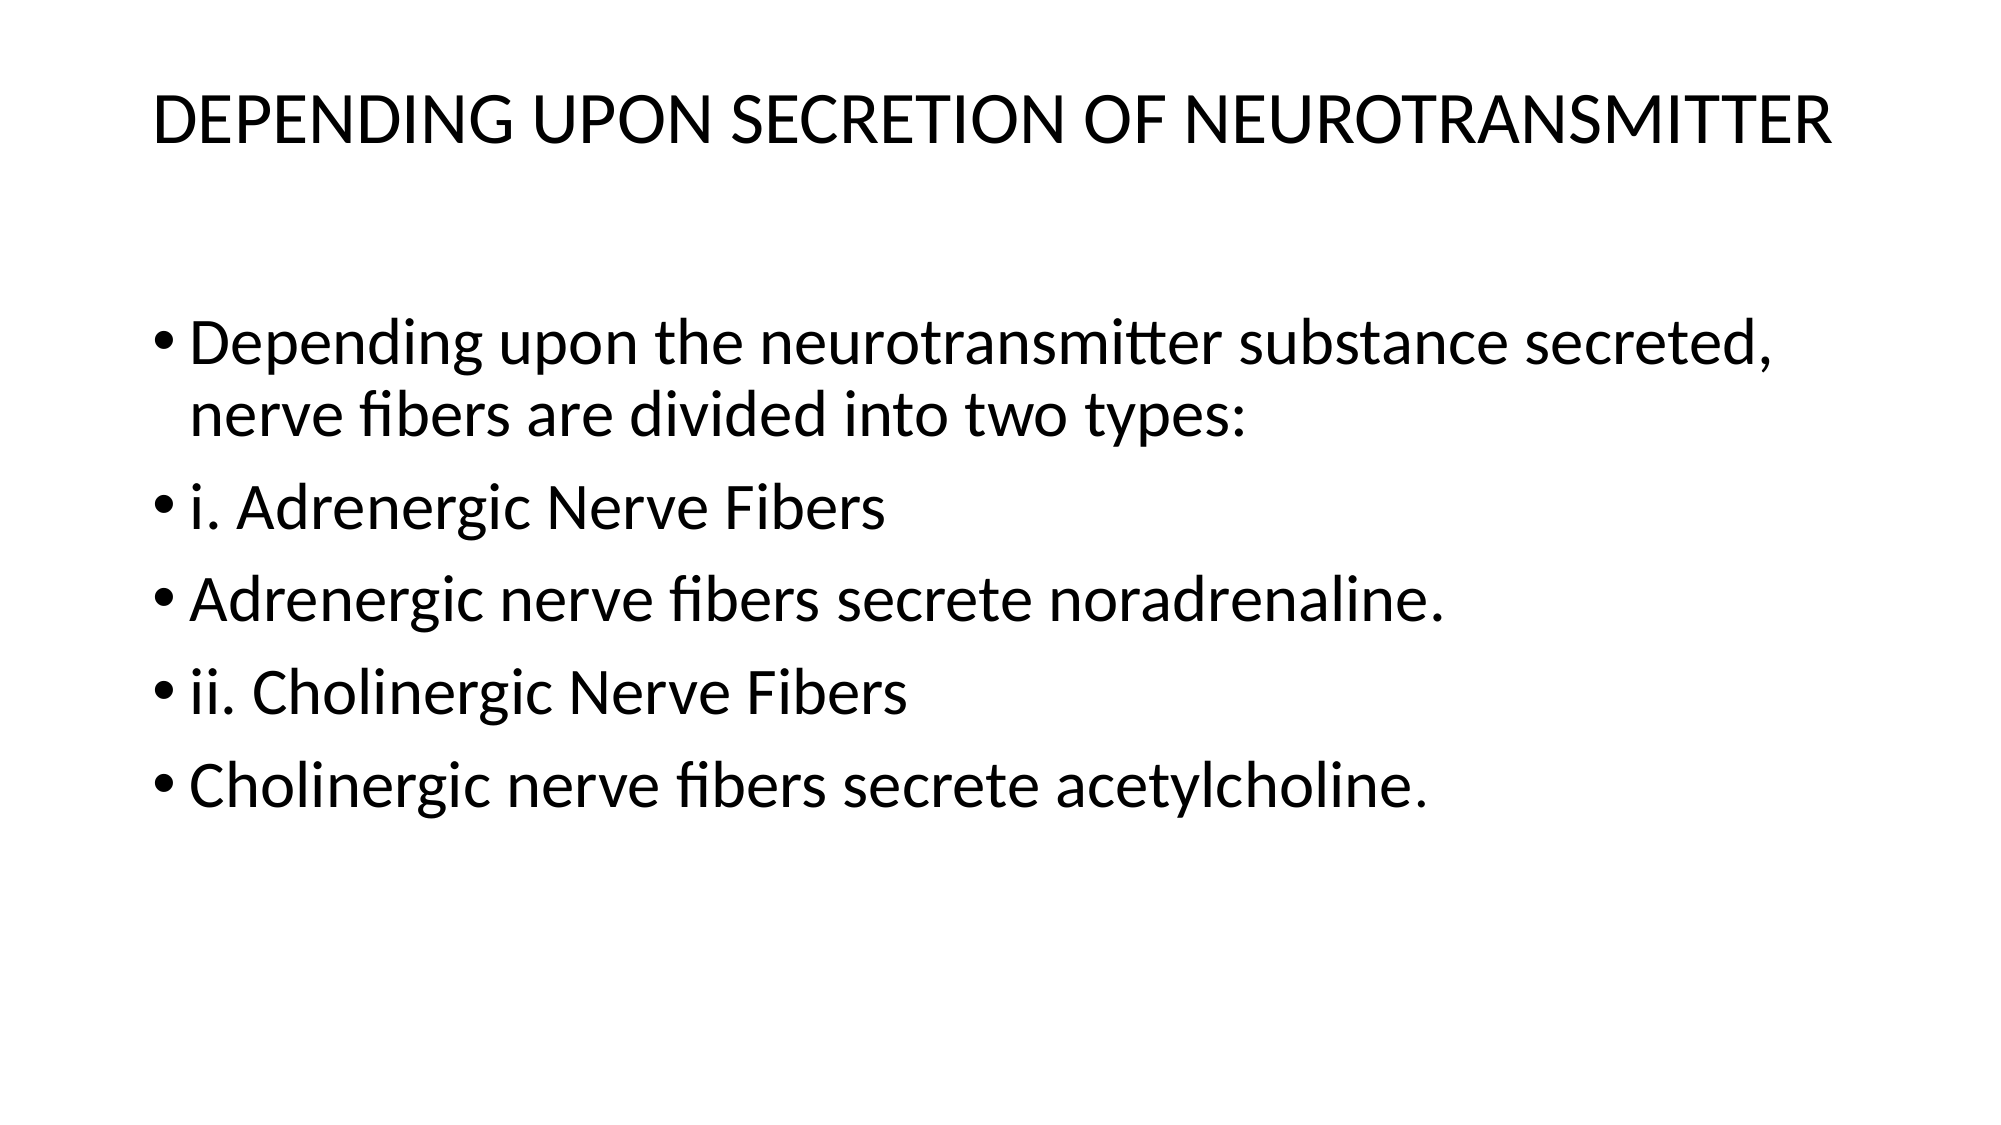

# DEPENDING UPON SECRETION OF NEUROTRANSMITTER
Depending upon the neurotransmitter substance secreted, nerve fibers are divided into two types:
i. Adrenergic Nerve Fibers
Adrenergic nerve fibers secrete noradrenaline.
ii. Cholinergic Nerve Fibers
Cholinergic nerve fibers secrete acetylcholine.